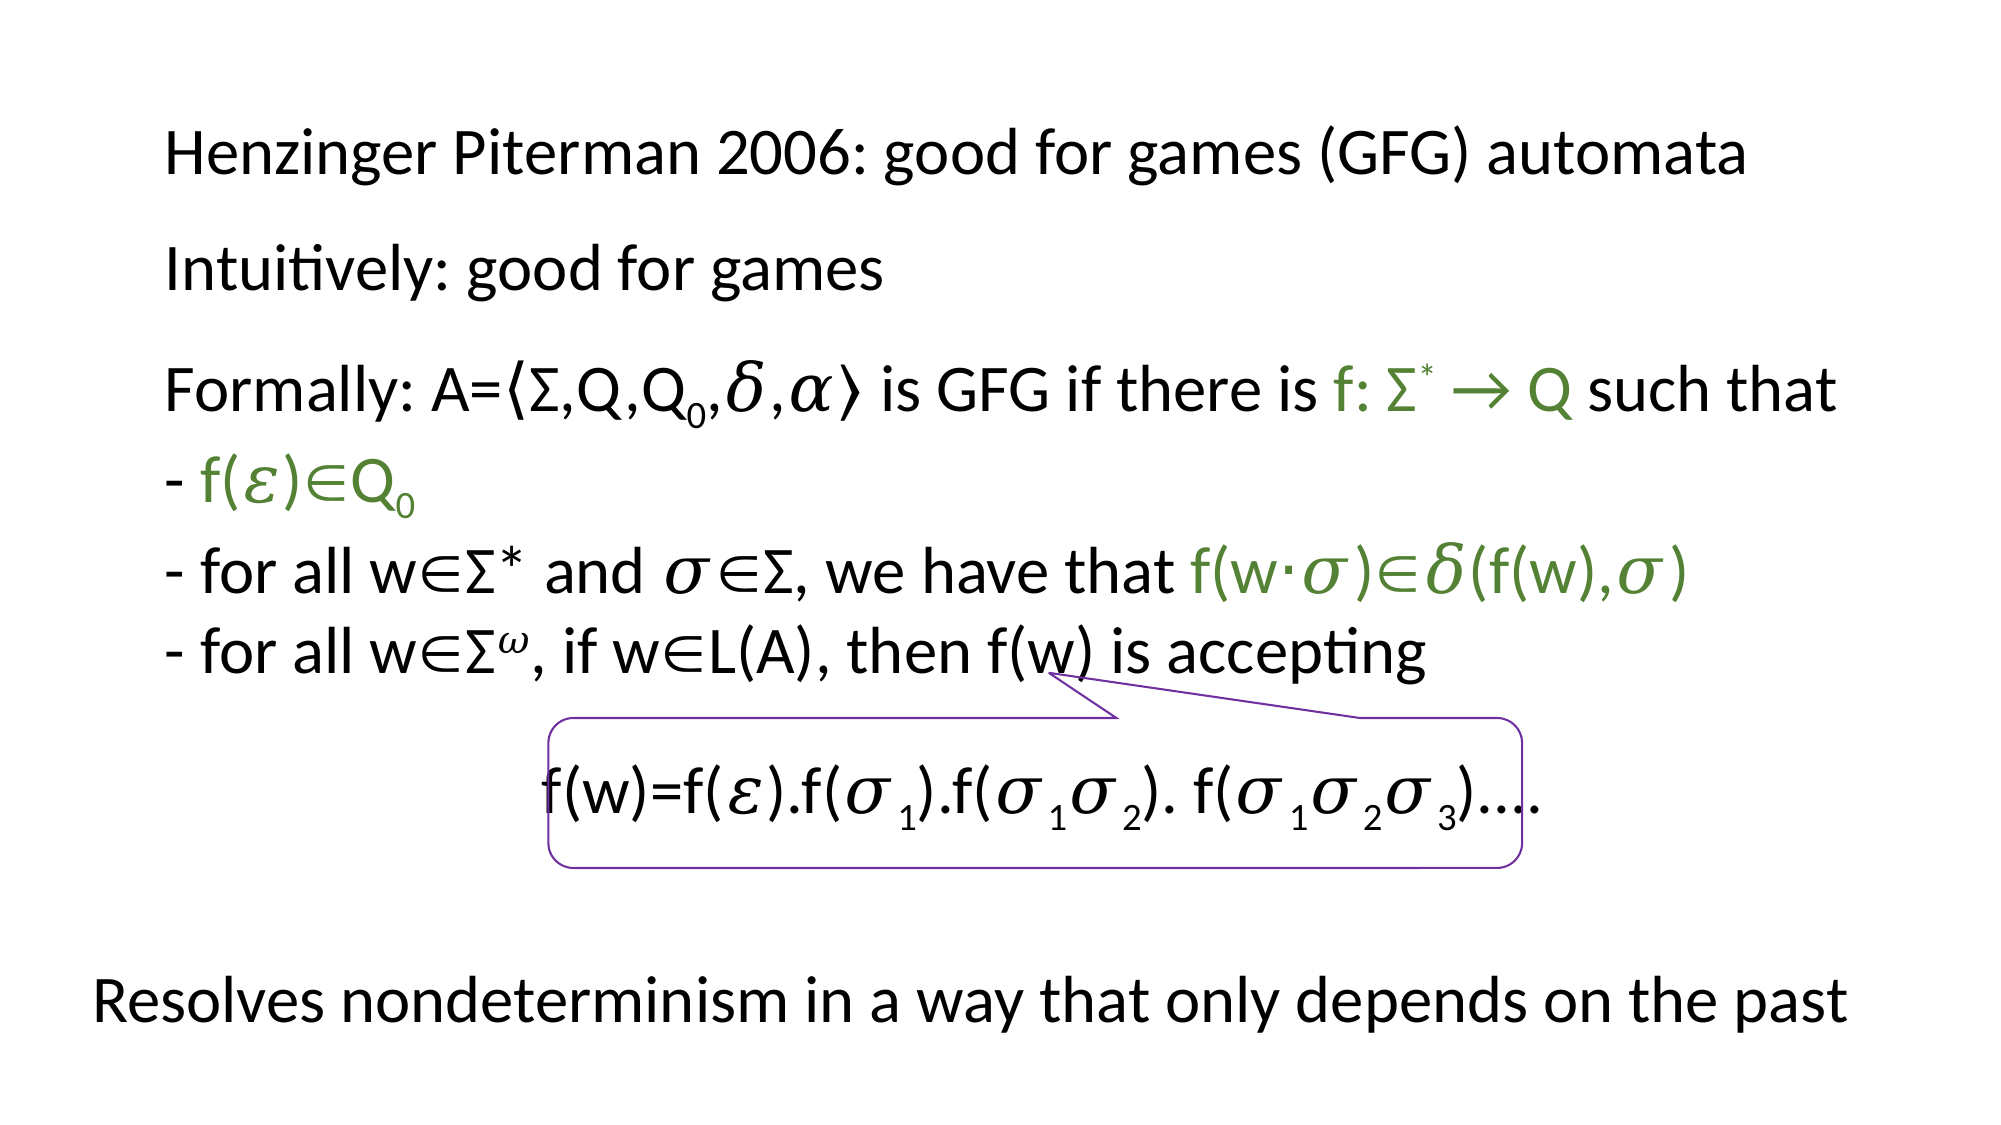

Henzinger Piterman 2006: good for games (GFG) automata
Intuitively: good for games
Formally: A=⟨Σ,Q,Q0,𝛿,𝛼⟩ is GFG if there is f: Σ* → Q such that
- f(𝜀)∈Q0
- for all w∈Σ* and 𝜎∈Σ, we have that f(w⋅𝜎)∈𝛿(f(w),𝜎)
- for all w∈Σ𝜔, if w∈L(A), then f(w) is accepting

f(w)=f(𝜀).f(𝜎1).f(𝜎1𝜎2). f(𝜎1𝜎2𝜎3)....
Resolves nondeterminism in a way that only depends on the past